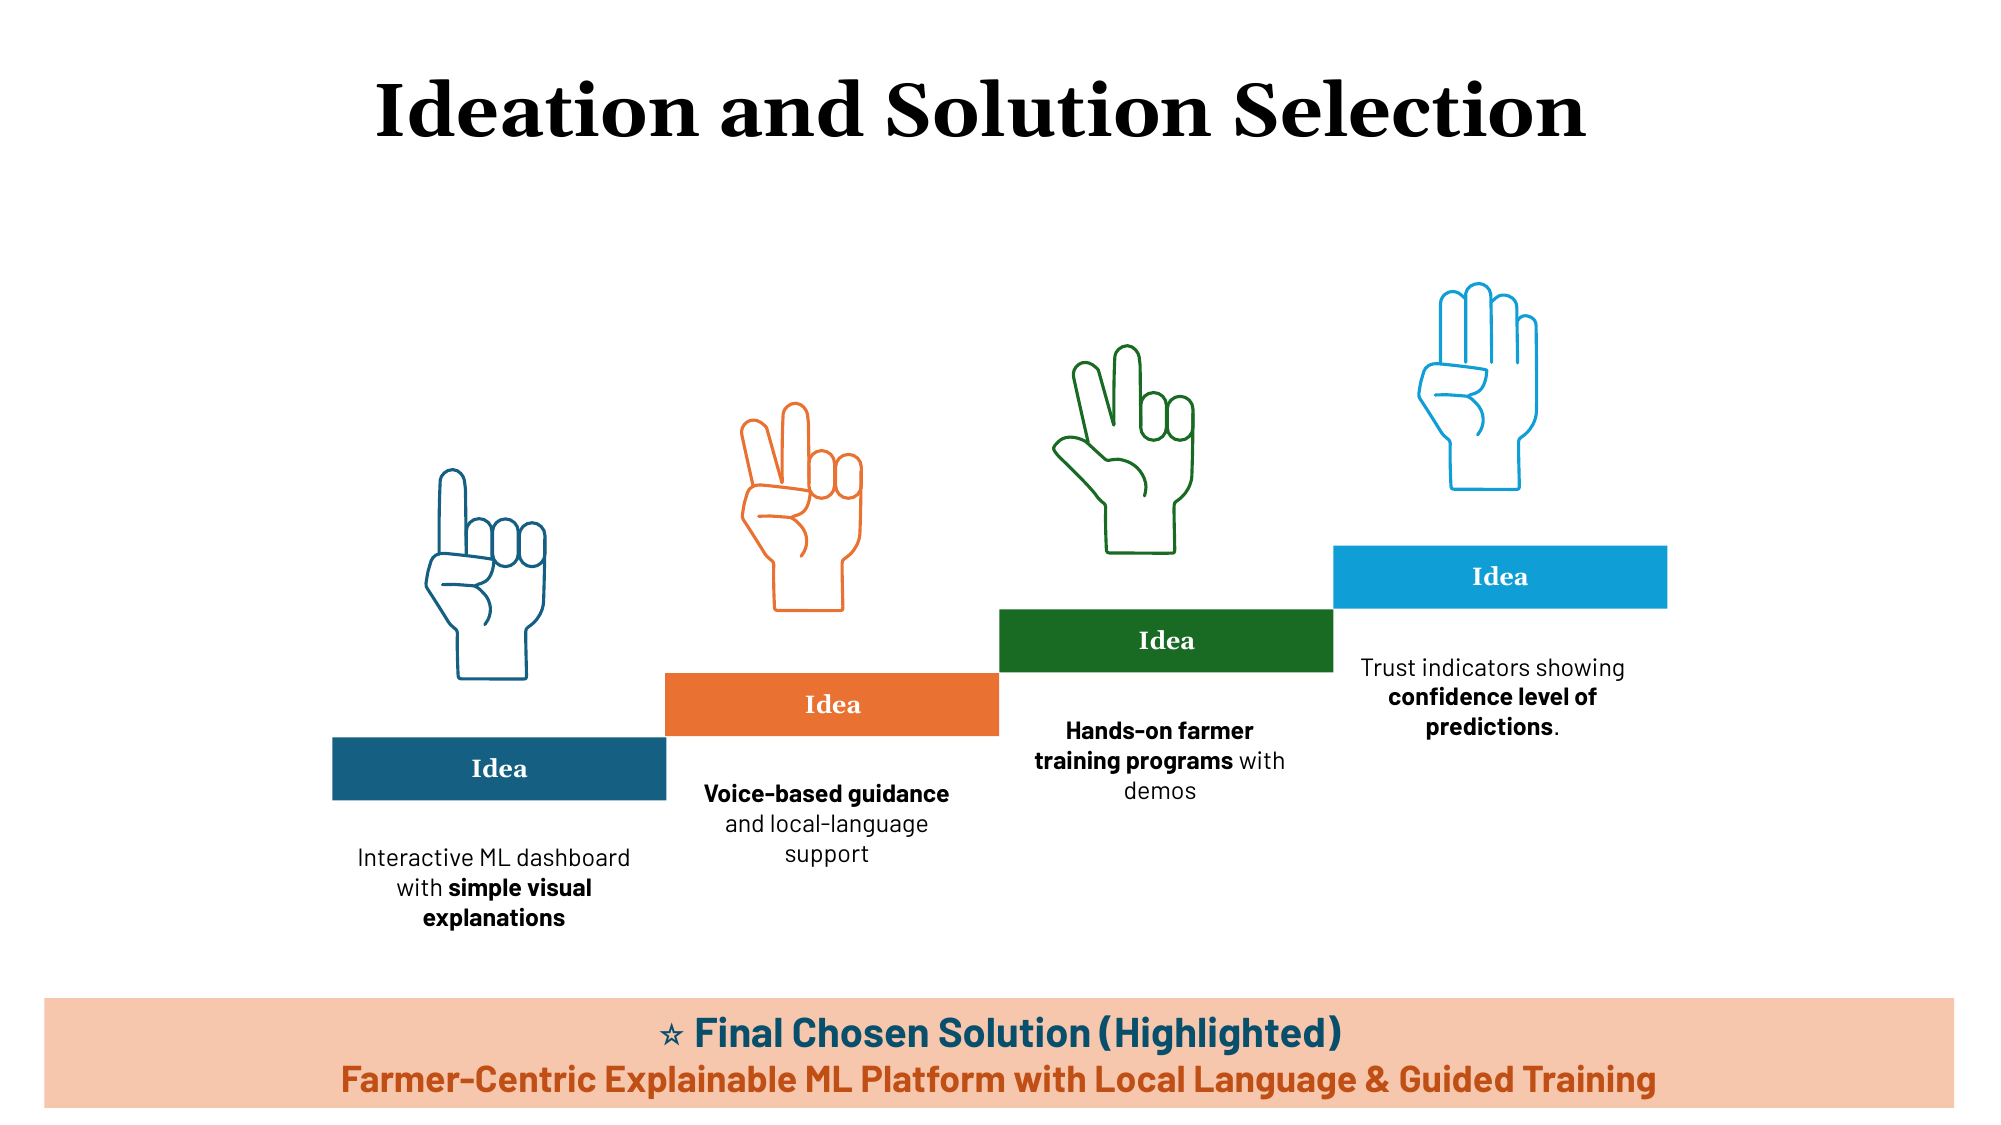

Ideation and Solution Selection

Idea

Idea
Trust indicators showing confidence level of predictions.

Idea
Hands-on farmer training programs with demos

Idea
Voice-based guidance and local-language support
Interactive ML dashboard with simple visual explanations
⭐ Final Chosen Solution (Highlighted)
Farmer-Centric Explainable ML Platform with Local Language & Guided Training